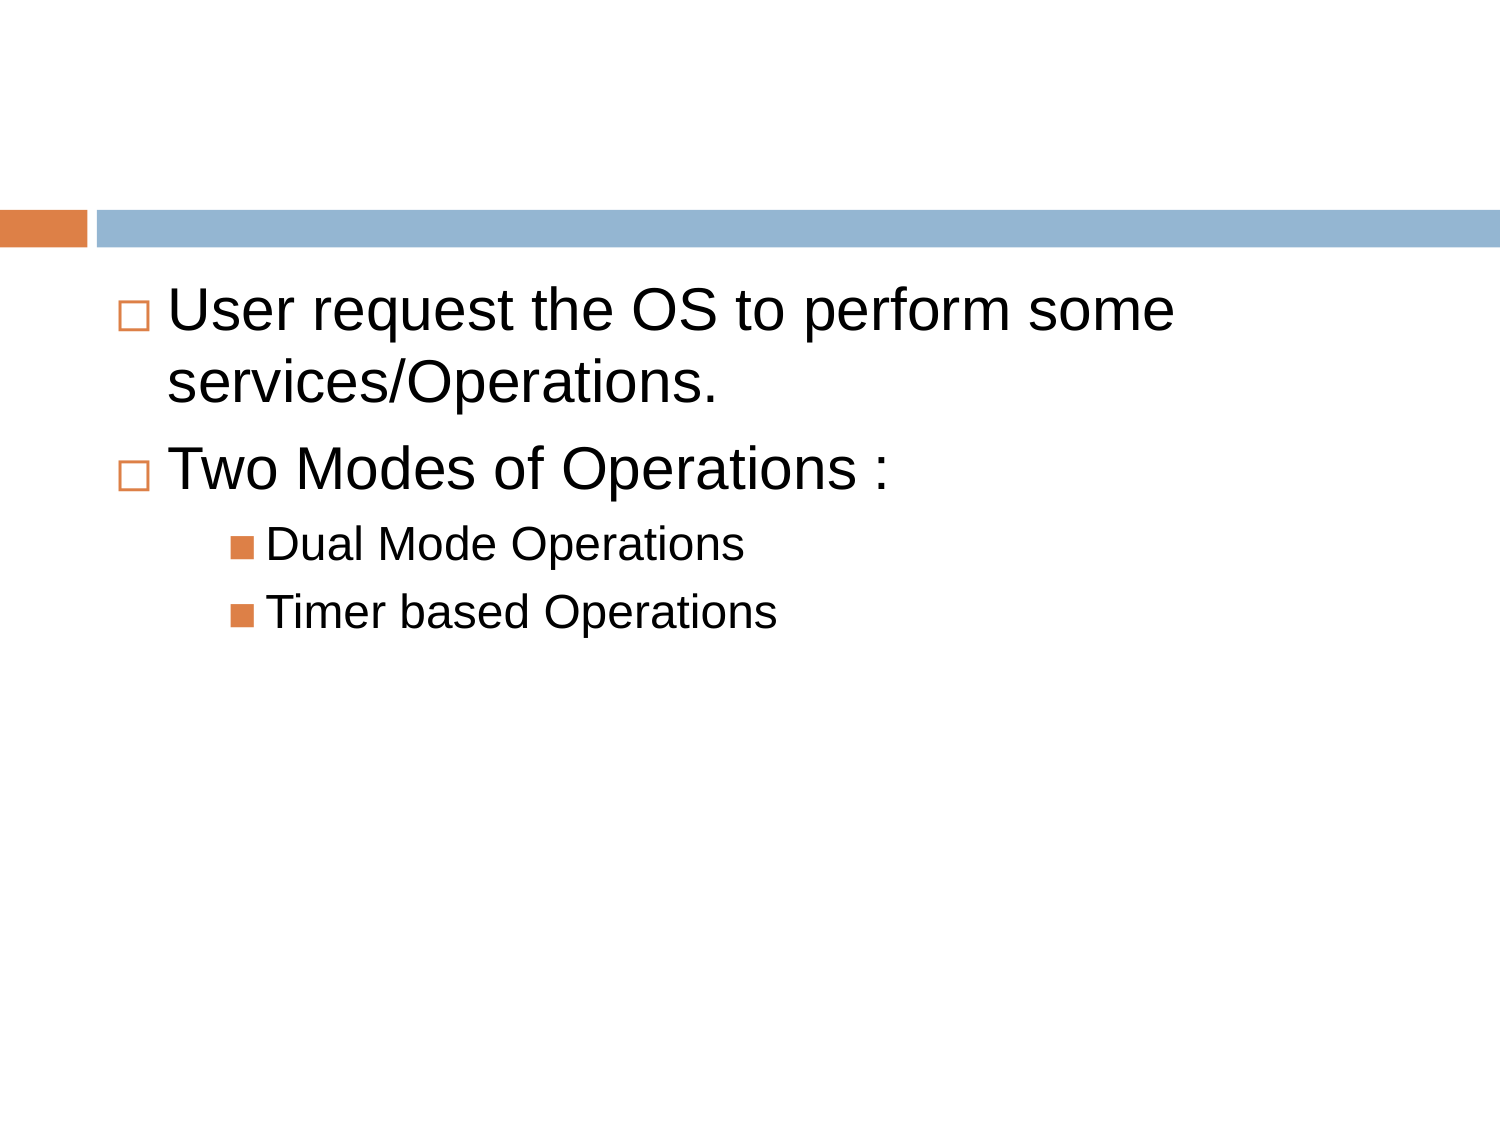

#
User request the OS to perform some services/Operations.
Two Modes of Operations :
Dual Mode Operations
Timer based Operations